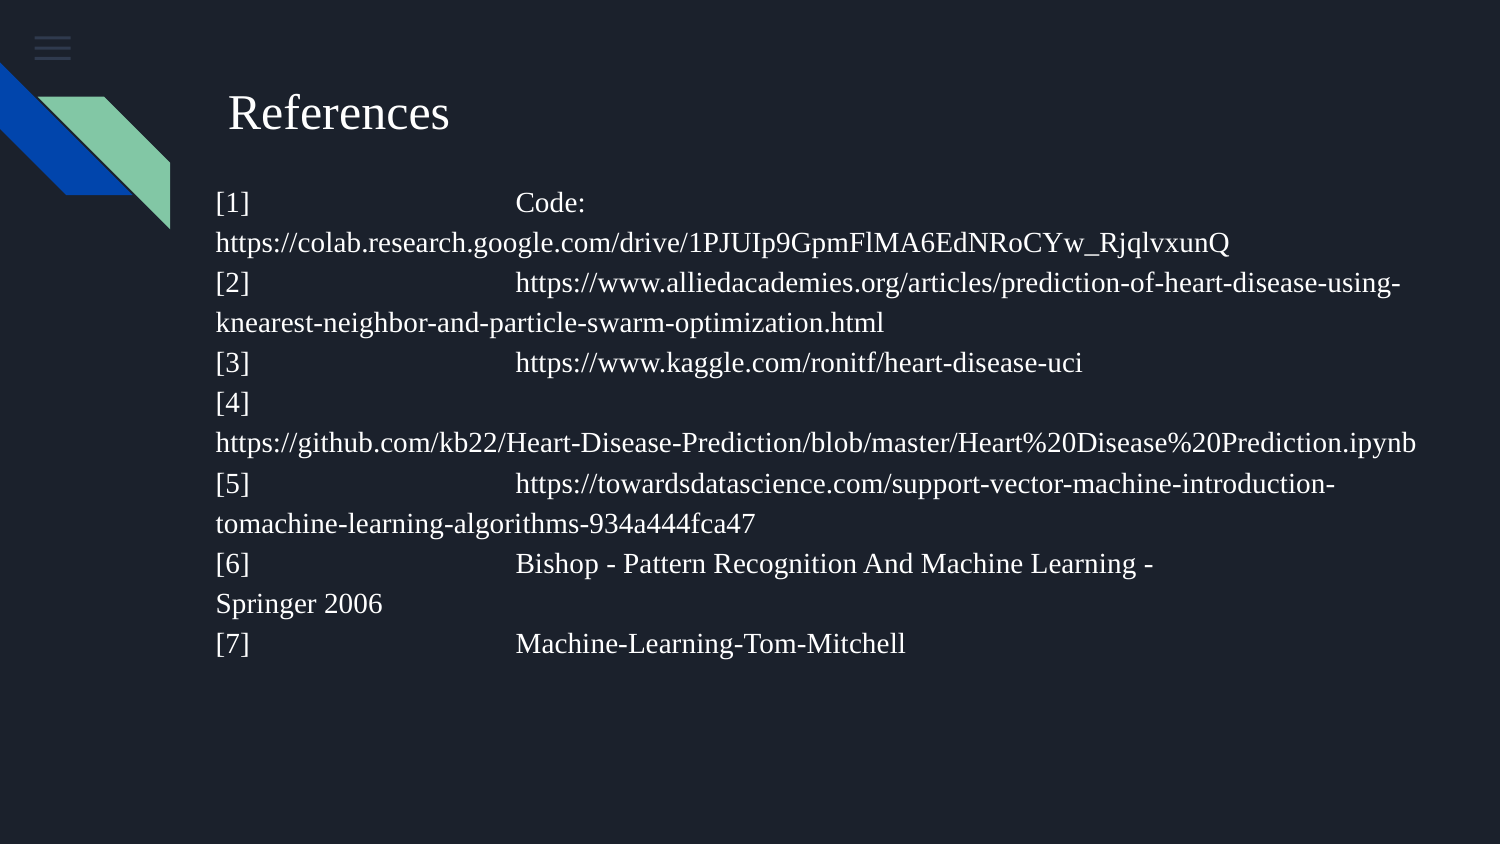

# References

[1]		Code: https://colab.research.google.com/drive/1PJUIp9GpmFlMA6EdNRoCYw_RjqlvxunQ
[2]		https://www.alliedacademies.org/articles/prediction-of-heart-disease-using-knearest-neighbor-and-particle-swarm-optimization.html
[3]		https://www.kaggle.com/ronitf/heart-disease-uci
[4]
https://github.com/kb22/Heart-Disease-Prediction/blob/master/Heart%20Disease%20Prediction.ipynb
[5]		https://towardsdatascience.com/support-vector-machine-introduction-tomachine-learning-algorithms-934a444fca47
[6]		Bishop - Pattern Recognition And Machine Learning -
Springer 2006
[7]		Machine-Learning-Tom-Mitchell